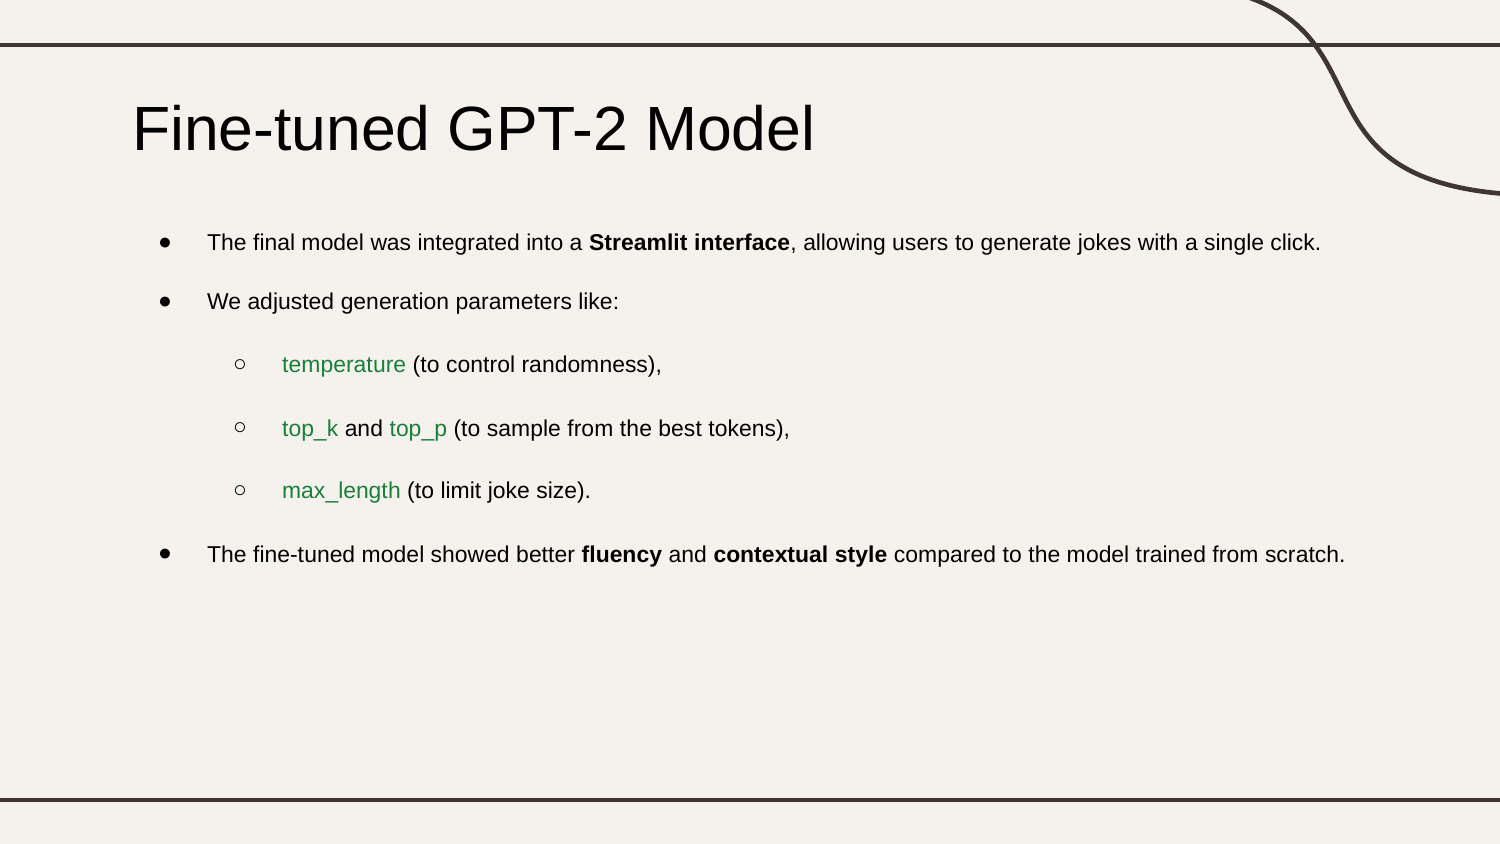

# Fine-tuned GPT-2 Model
The final model was integrated into a Streamlit interface, allowing users to generate jokes with a single click.
We adjusted generation parameters like:
temperature (to control randomness),
top_k and top_p (to sample from the best tokens),
max_length (to limit joke size).
The fine-tuned model showed better fluency and contextual style compared to the model trained from scratch.